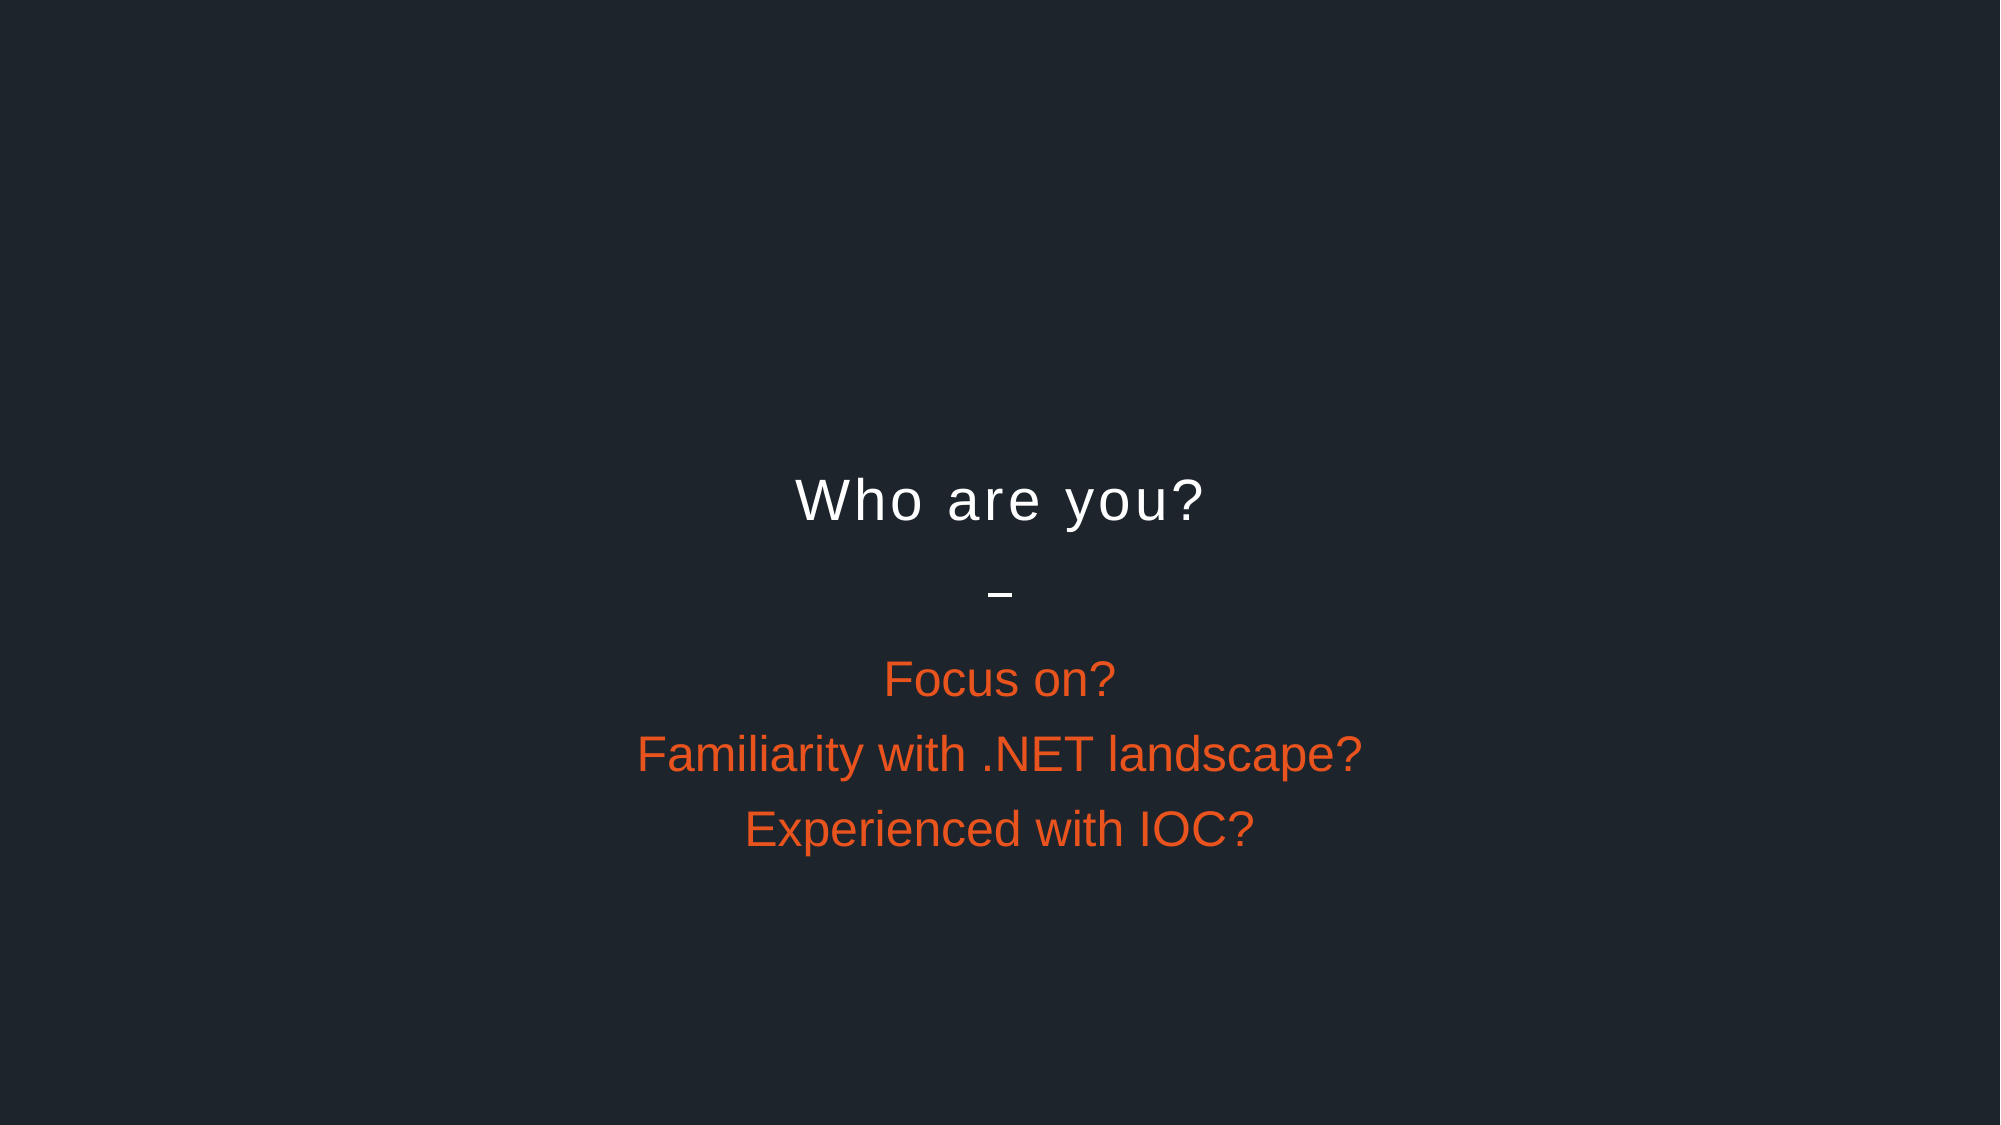

# Who are you?
Focus on?
Familiarity with .NET landscape?
Experienced with IOC?